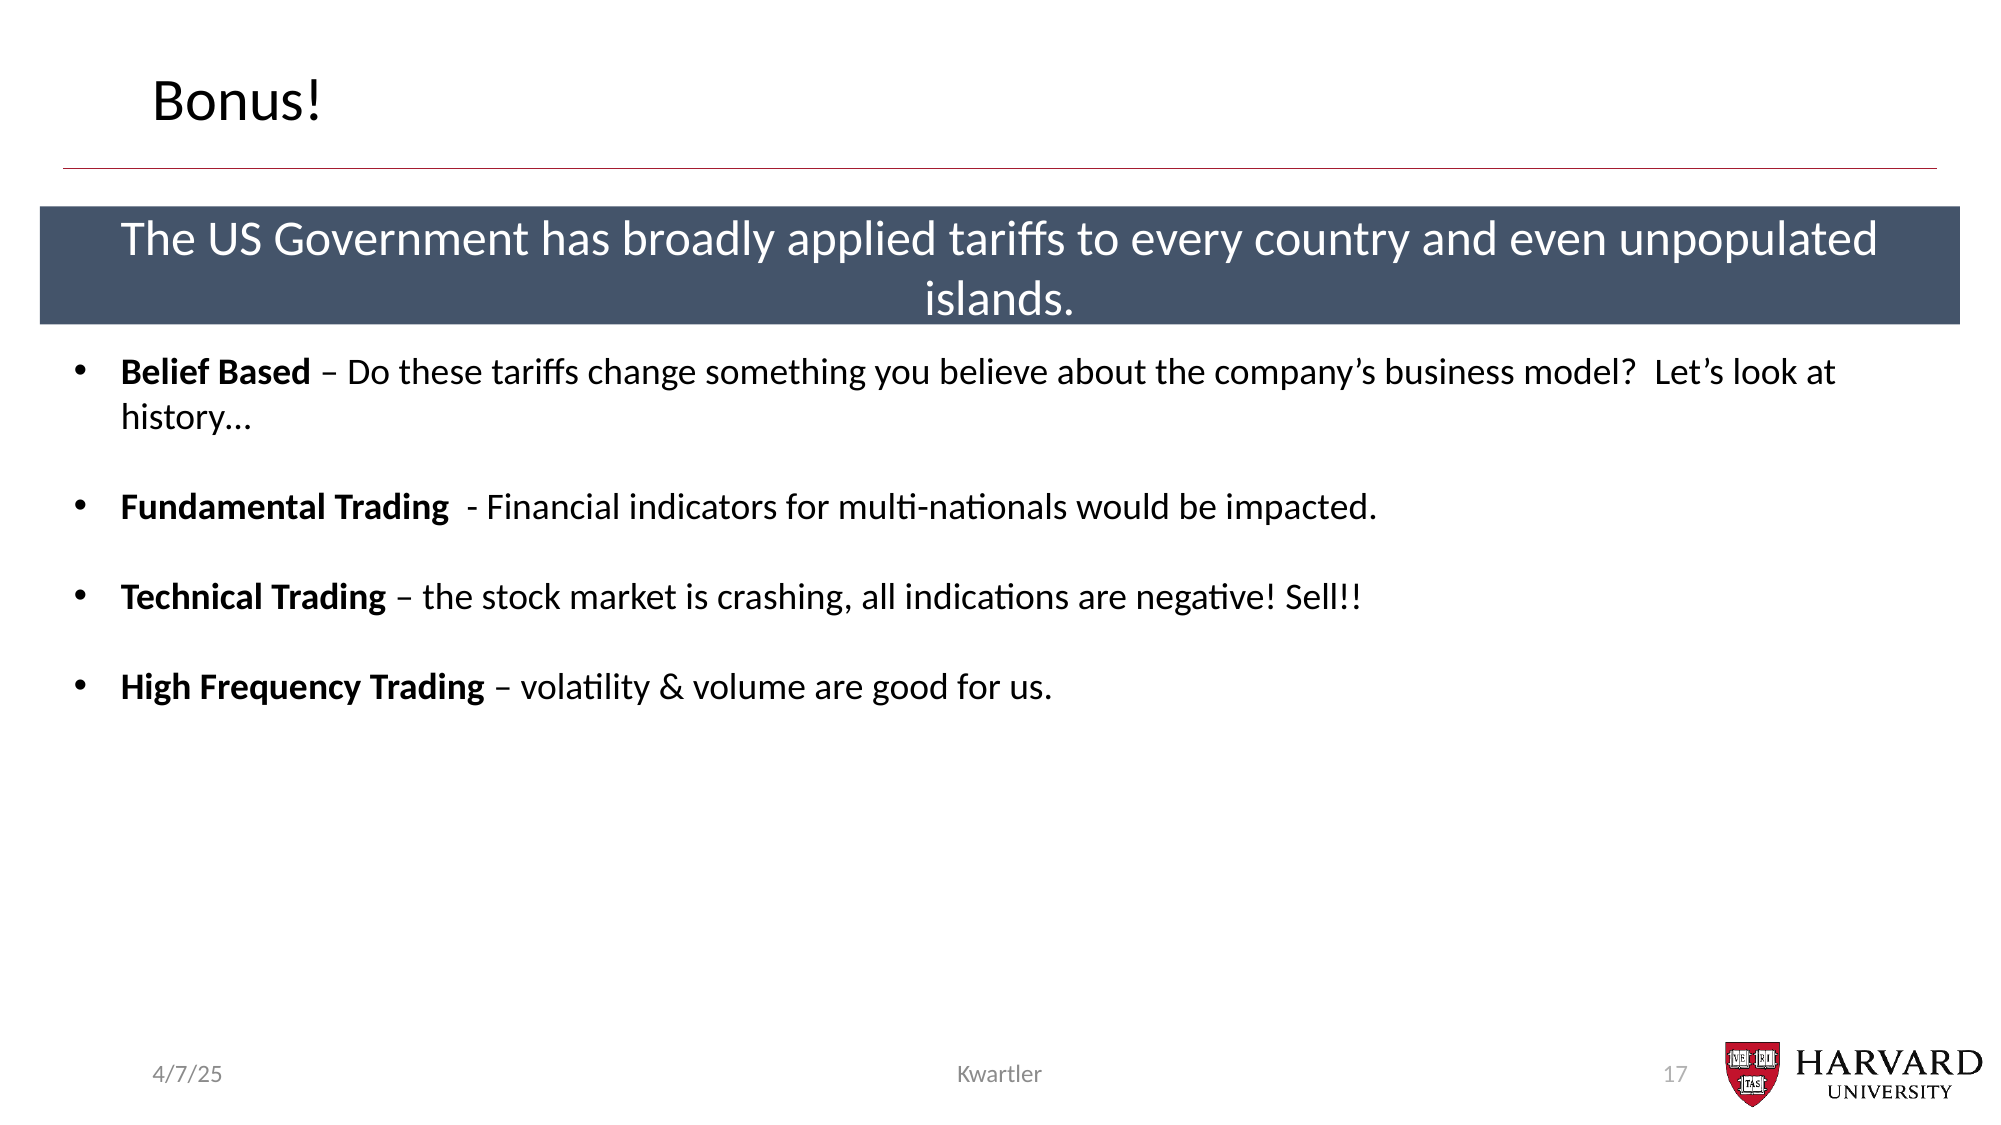

# Bonus!
The US Government has broadly applied tariffs to every country and even unpopulated islands.
Belief Based – Do these tariffs change something you believe about the company’s business model?  Let’s look at history…

Fundamental Trading  - Financial indicators for multi-nationals would be impacted.

Technical Trading – the stock market is crashing, all indications are negative! Sell!!

High Frequency Trading – volatility & volume are good for us.
4/7/25
Kwartler
17